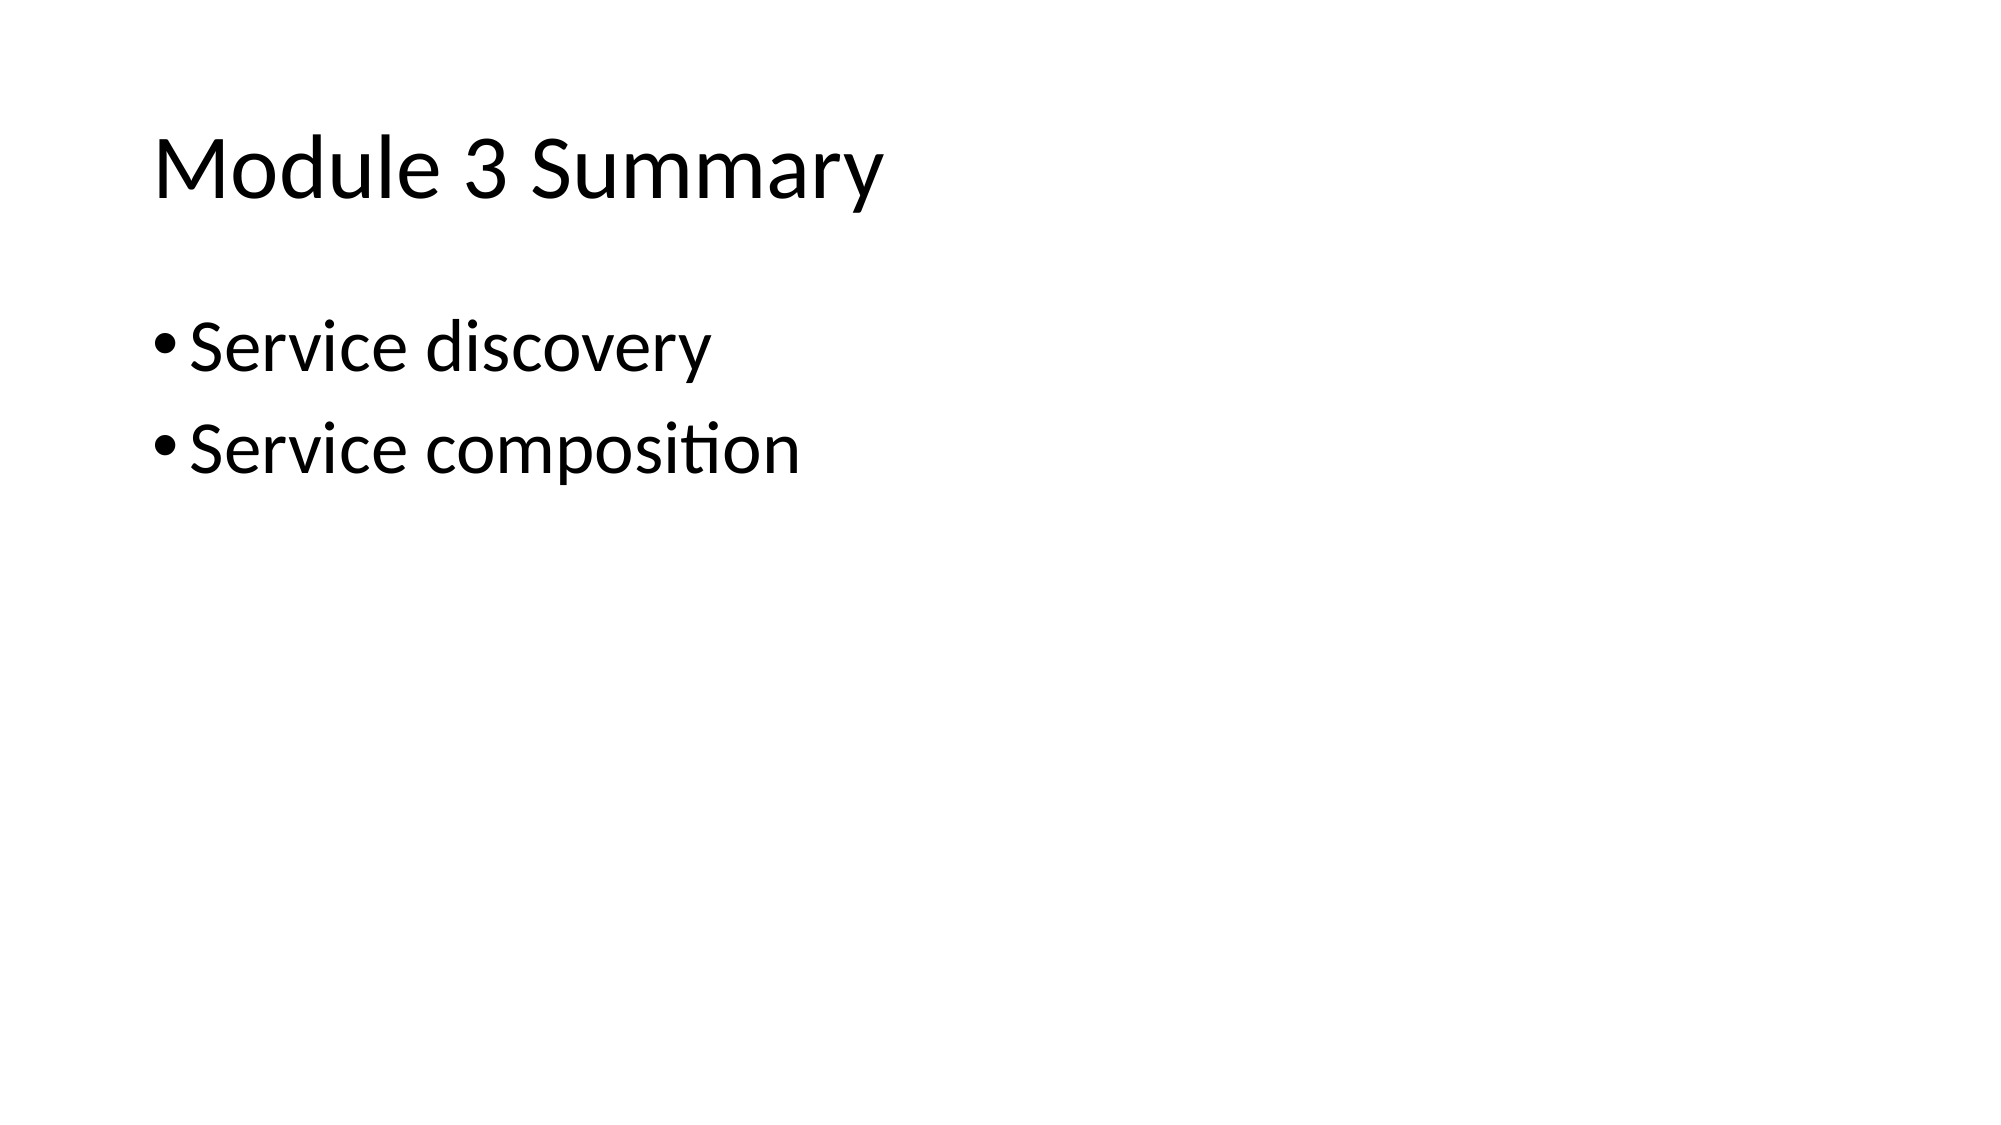

# Module 3 Summary
Service discovery
Service composition